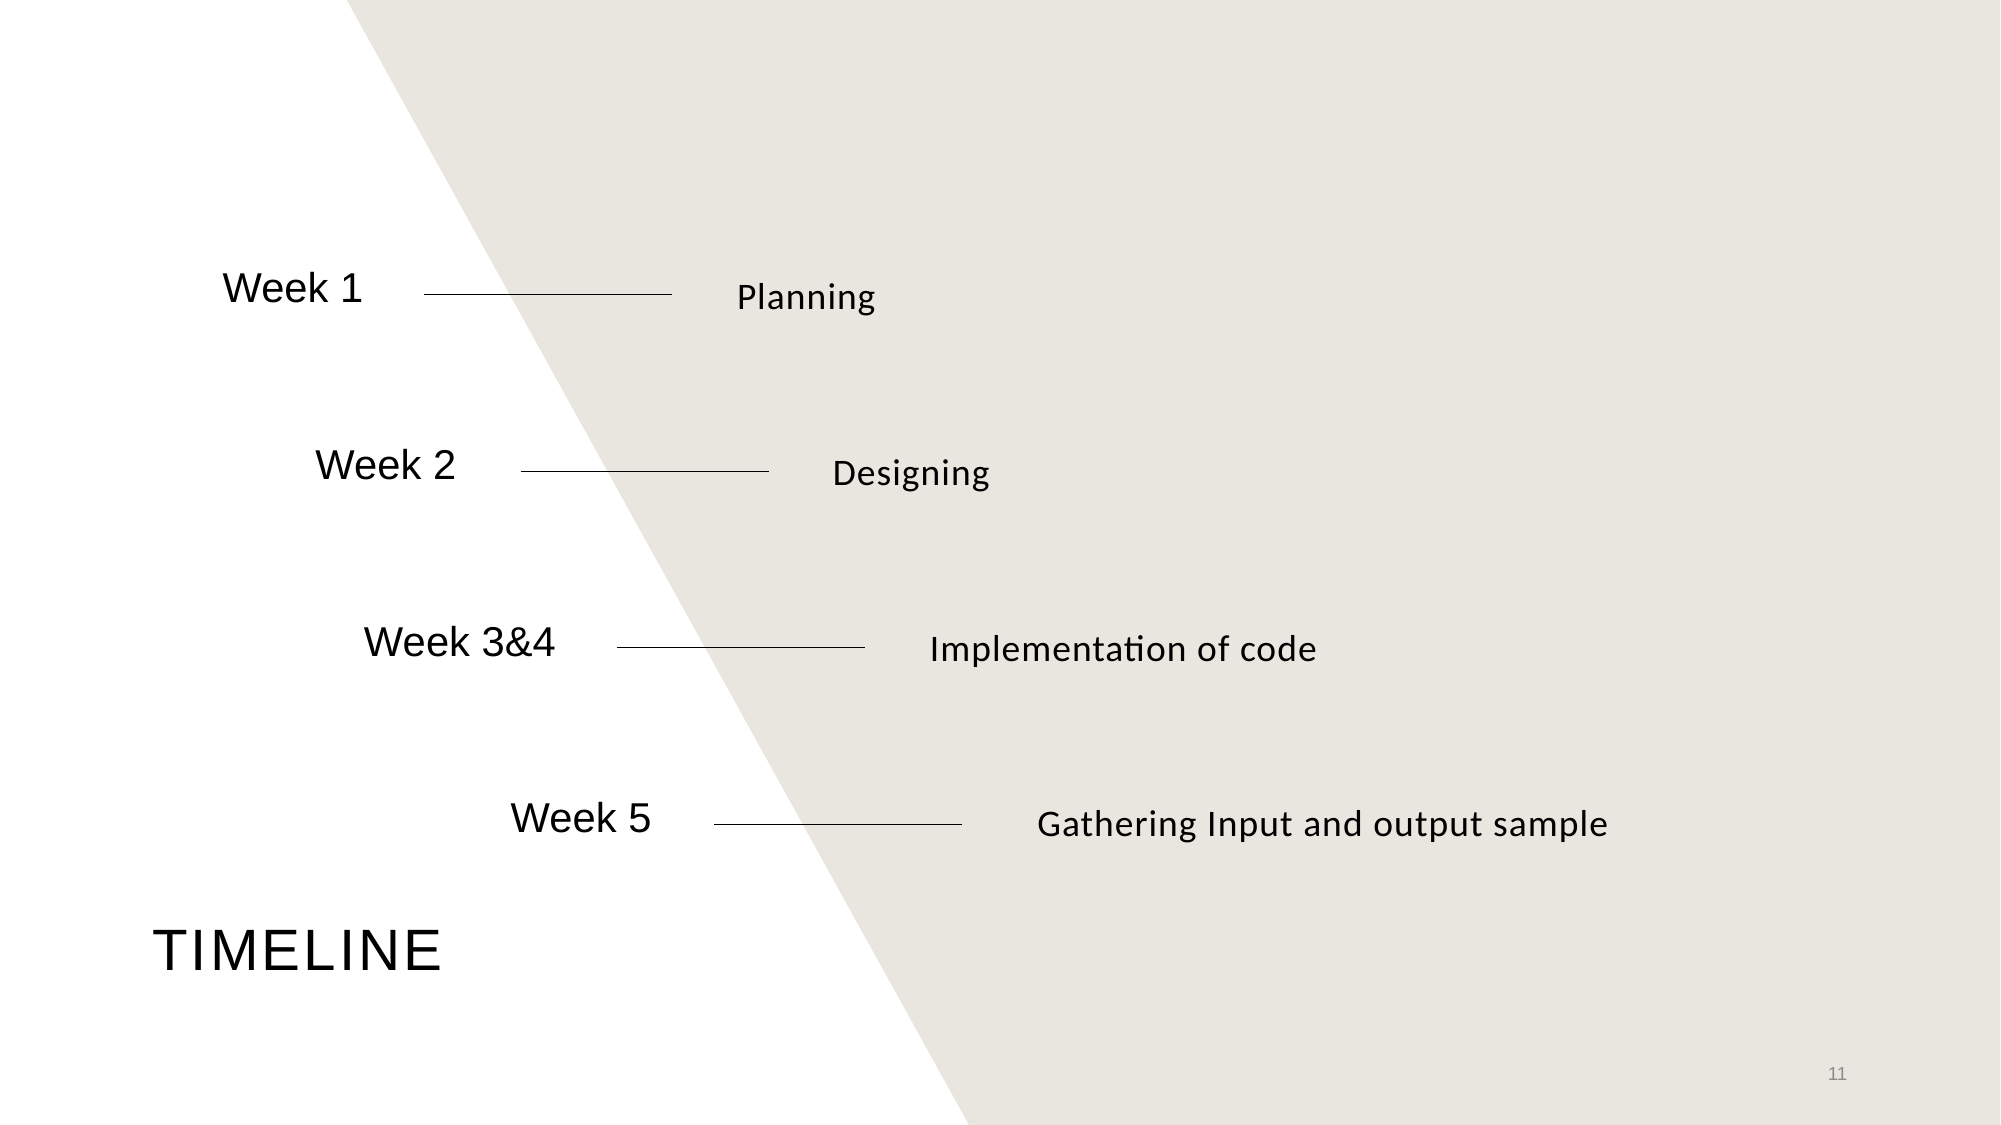

Week 1
Planning
Week 2
Designing
Week 3&4
Implementation of code
Week 5
 Gathering Input and output sample
# TIMELINE
11